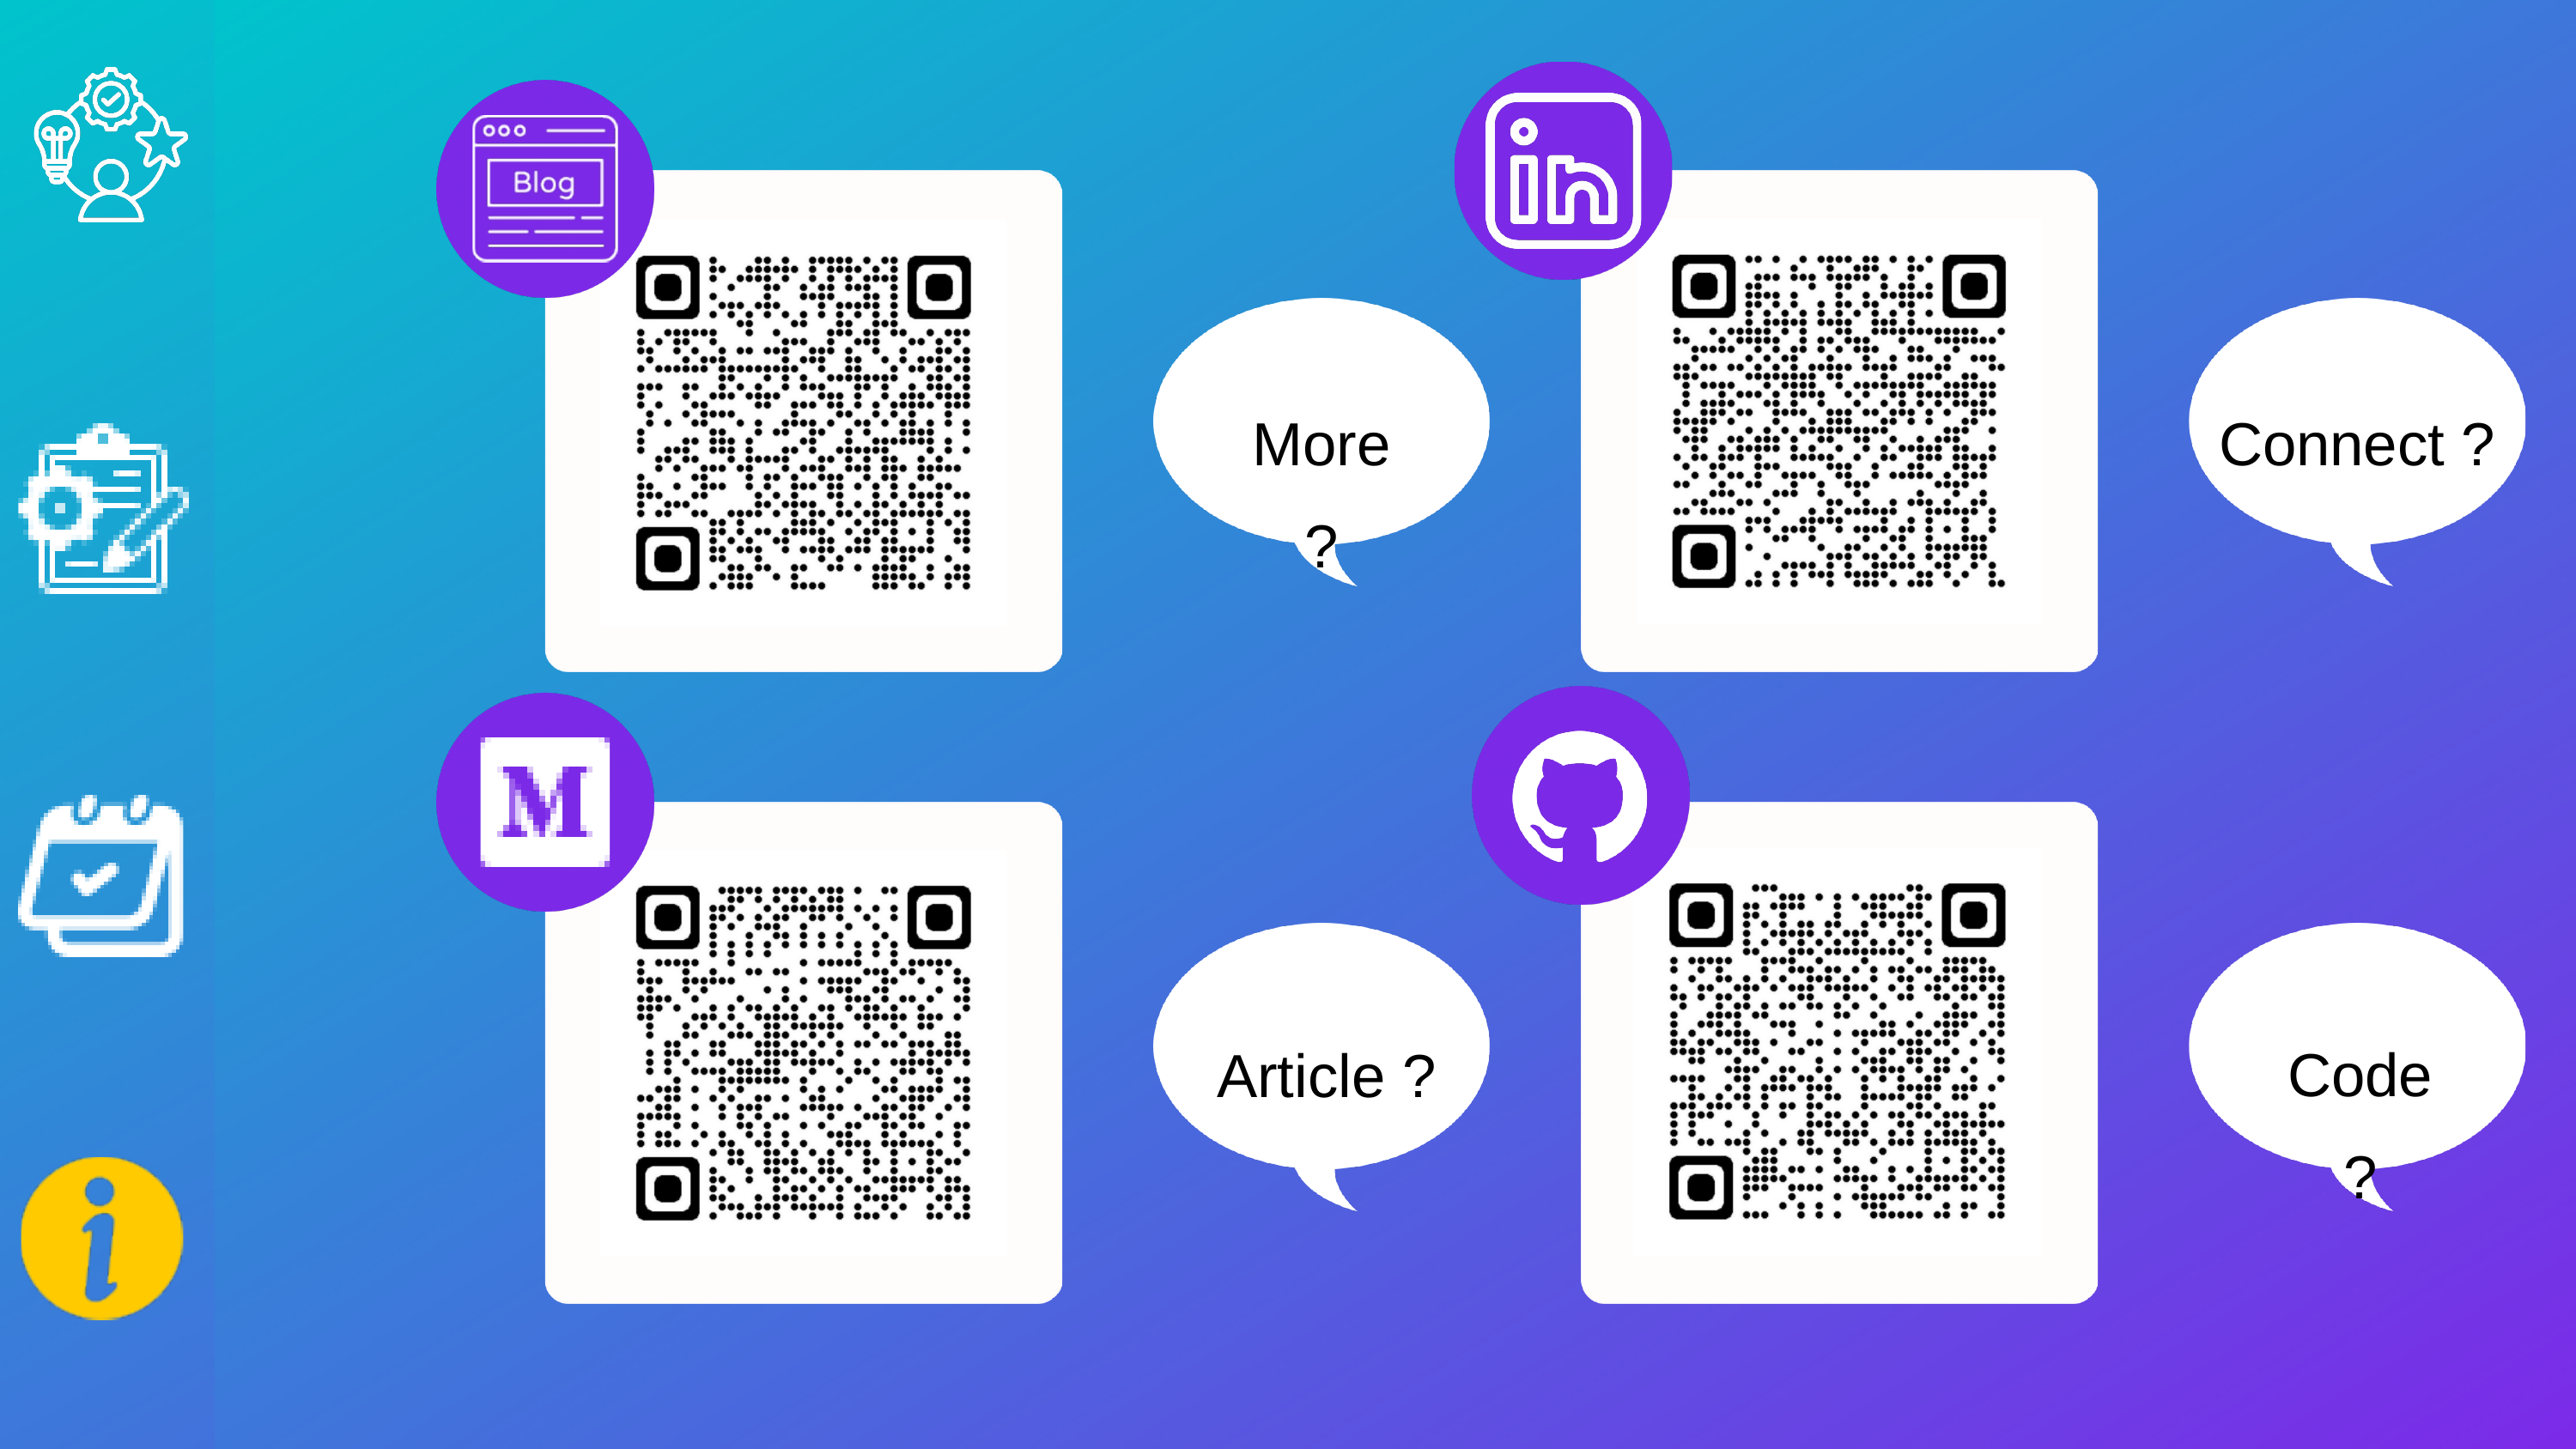

More ?
Connect ?

Code ?
Article ?